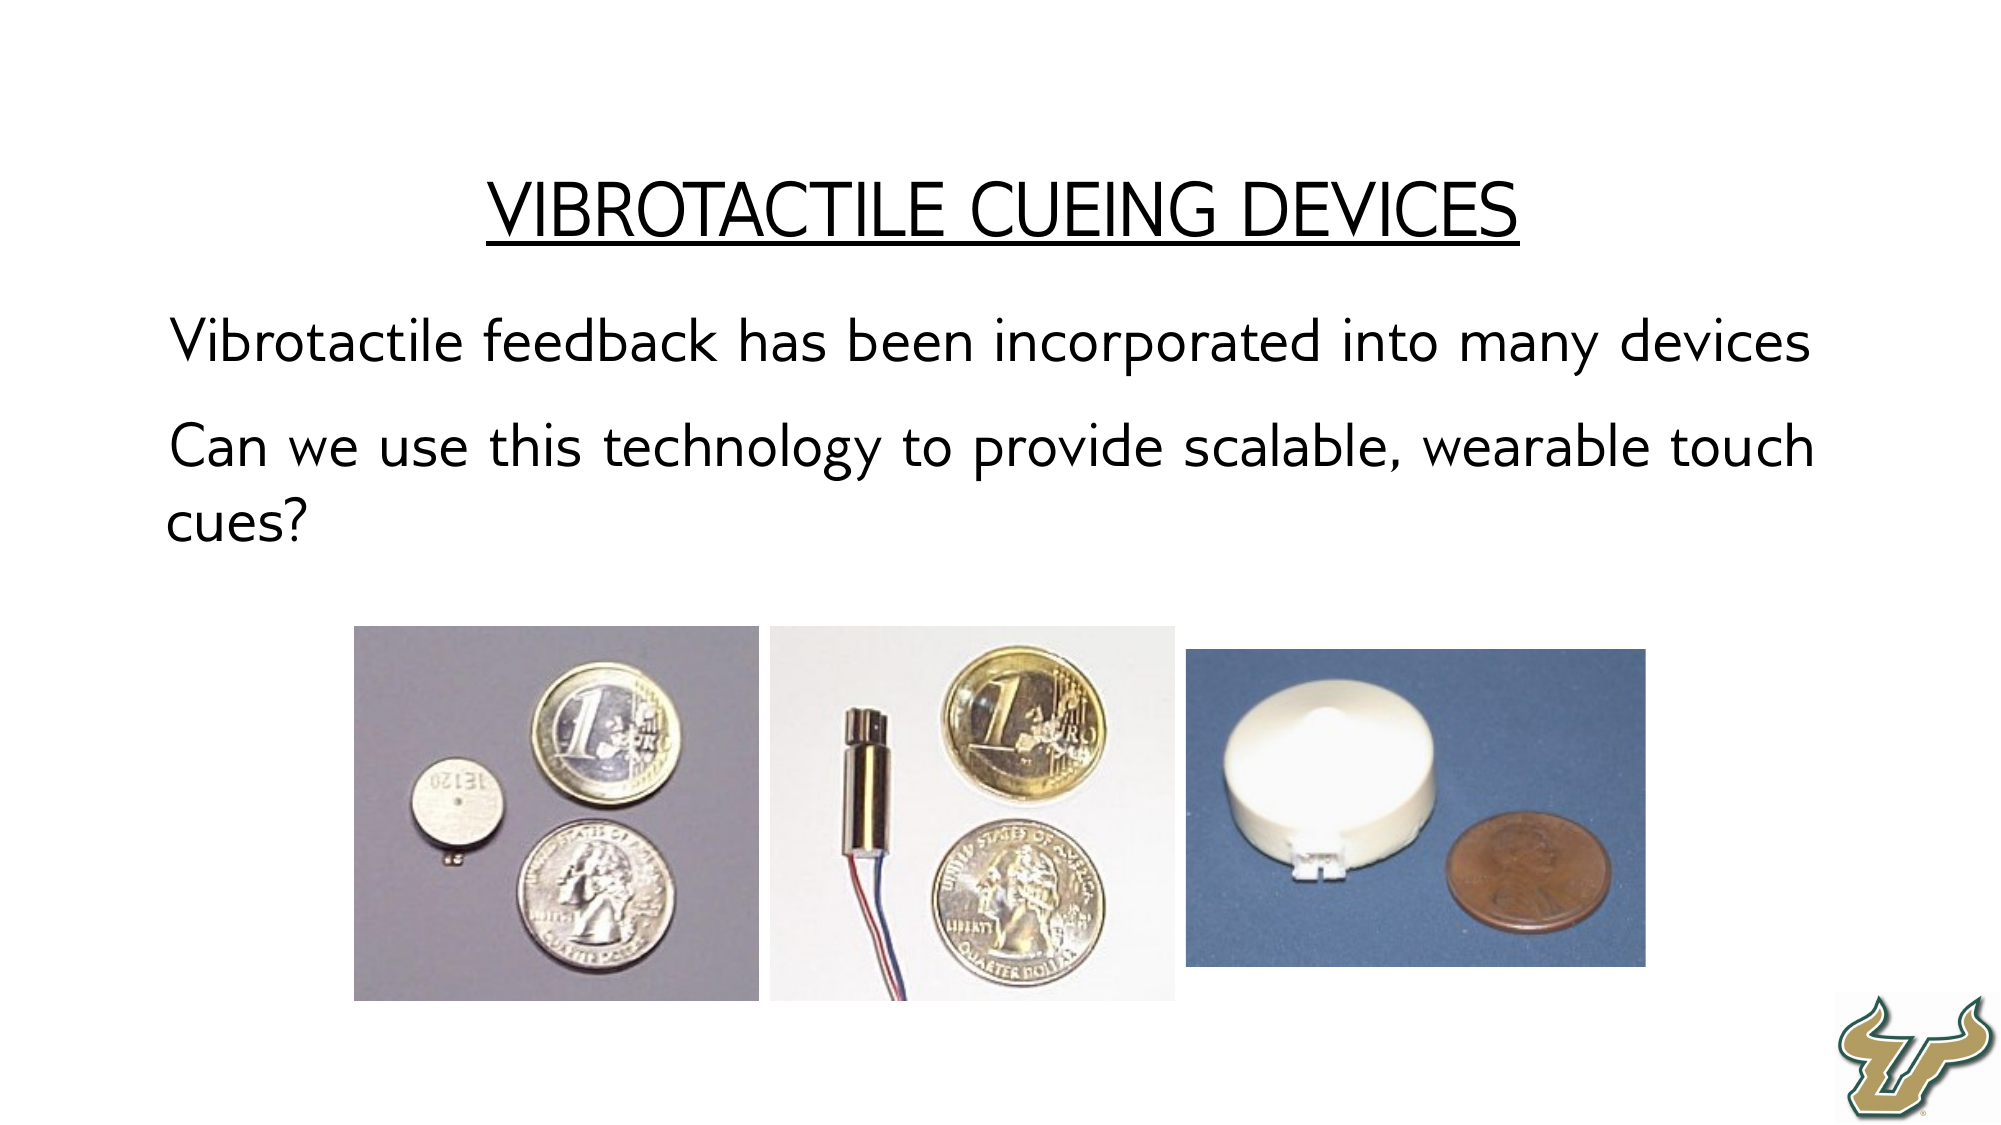

Vibrotactile Cueing Devices
Vibrotactile feedback has been incorporated into many devices
Can we use this technology to provide scalable, wearable touch cues?